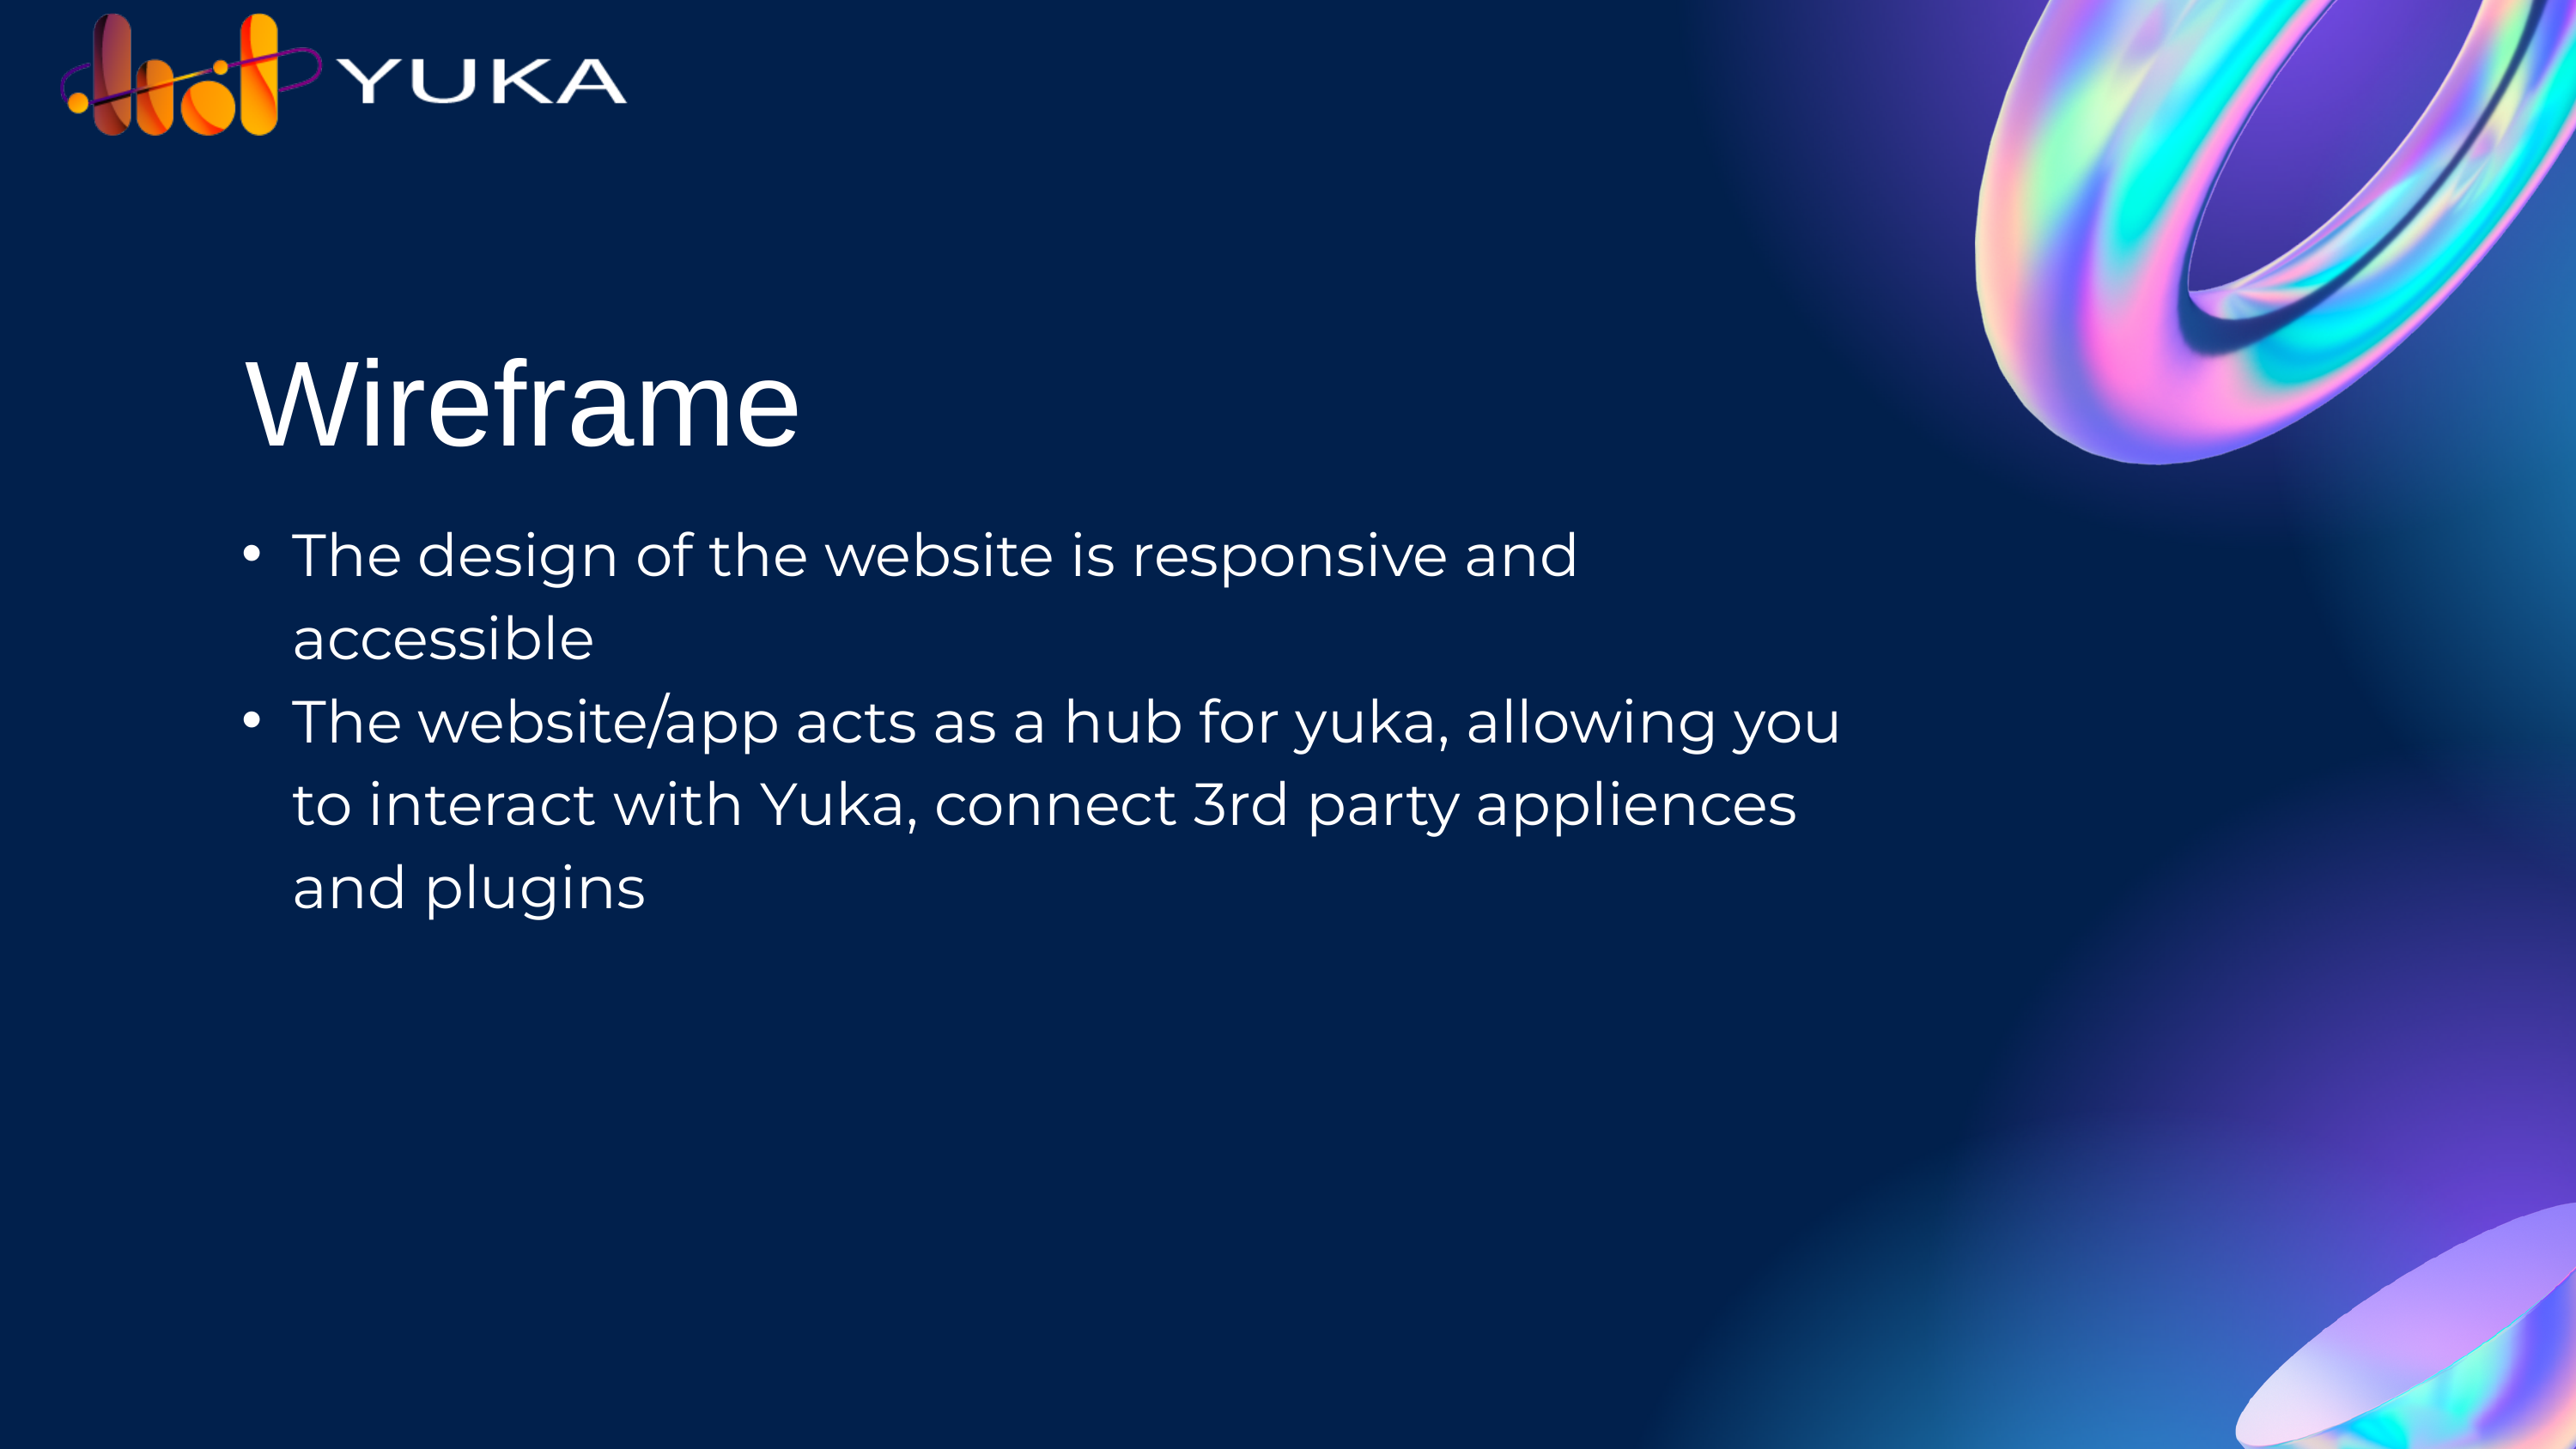

Wireframe
The design of the website is responsive and accessible
The website/app acts as a hub for yuka, allowing you to interact with Yuka, connect 3rd party appliences and plugins